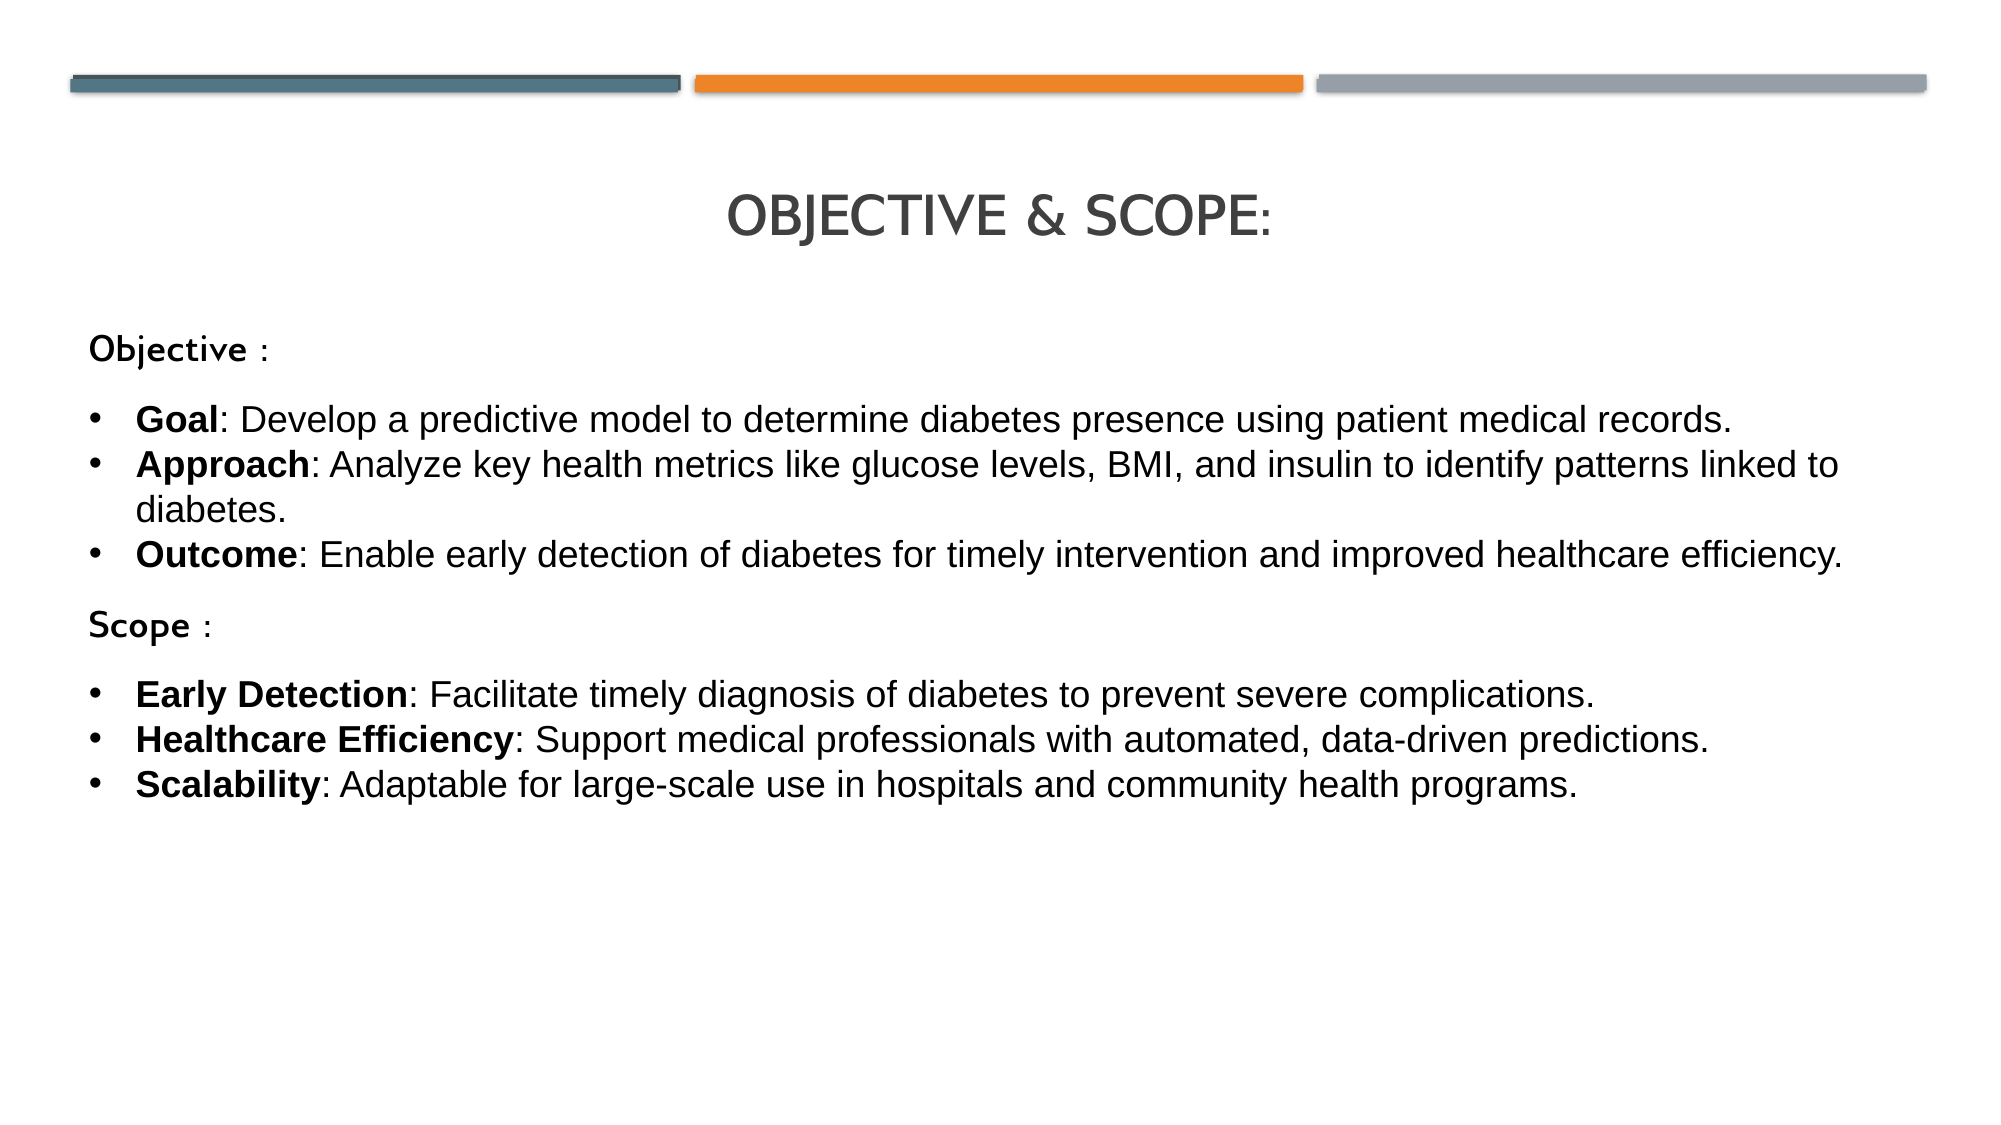

# Objective & Scope:
Objective :
Goal: Develop a predictive model to determine diabetes presence using patient medical records.
Approach: Analyze key health metrics like glucose levels, BMI, and insulin to identify patterns linked to diabetes.
Outcome: Enable early detection of diabetes for timely intervention and improved healthcare efficiency.
Scope :
Early Detection: Facilitate timely diagnosis of diabetes to prevent severe complications.
Healthcare Efficiency: Support medical professionals with automated, data-driven predictions.
Scalability: Adaptable for large-scale use in hospitals and community health programs.